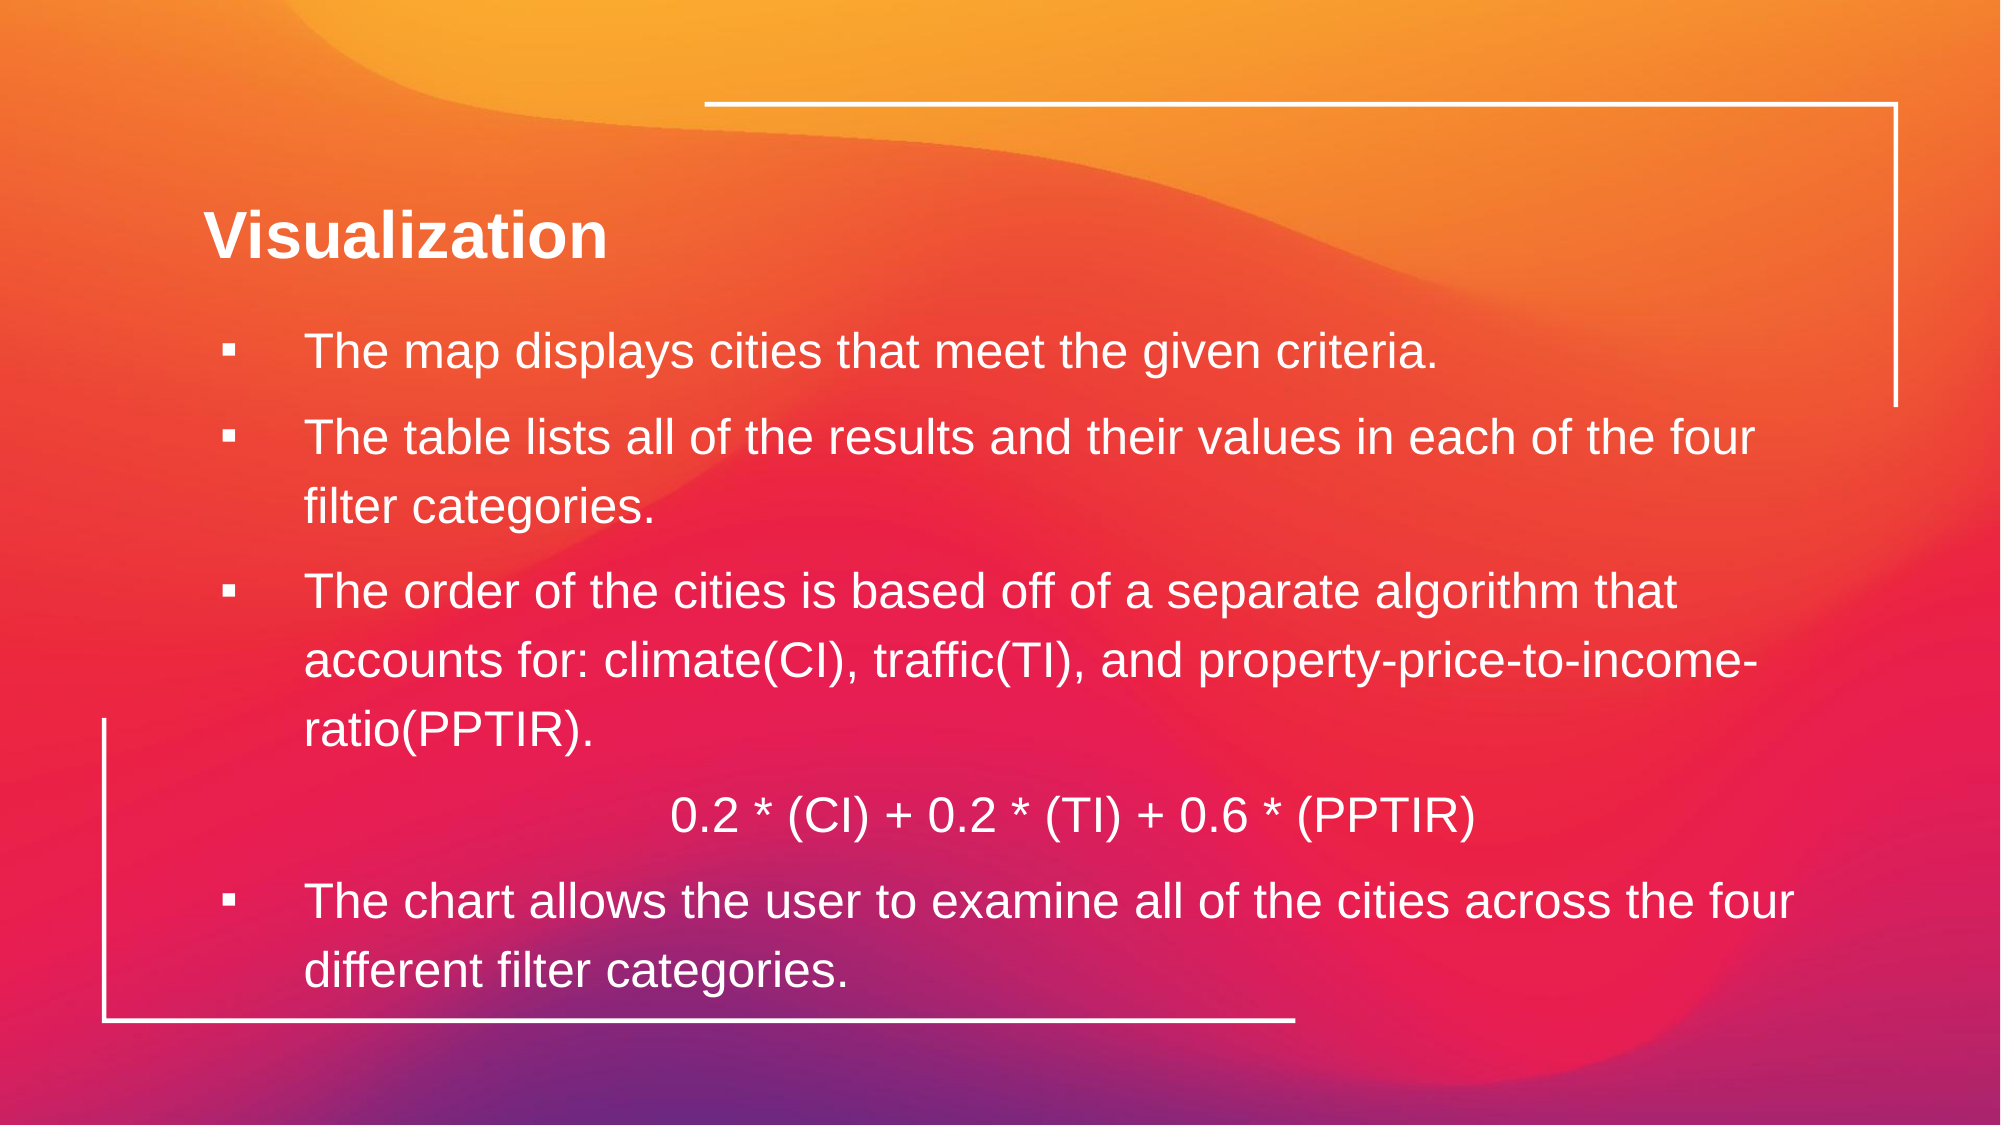

# Visualization
The map displays cities that meet the given criteria.
The table lists all of the results and their values in each of the four filter categories.
The order of the cities is based off of a separate algorithm that accounts for: climate(CI), traffic(TI), and property-price-to-income-ratio(PPTIR).
			0.2 * (CI) + 0.2 * (TI) + 0.6 * (PPTIR)
The chart allows the user to examine all of the cities across the four different filter categories.